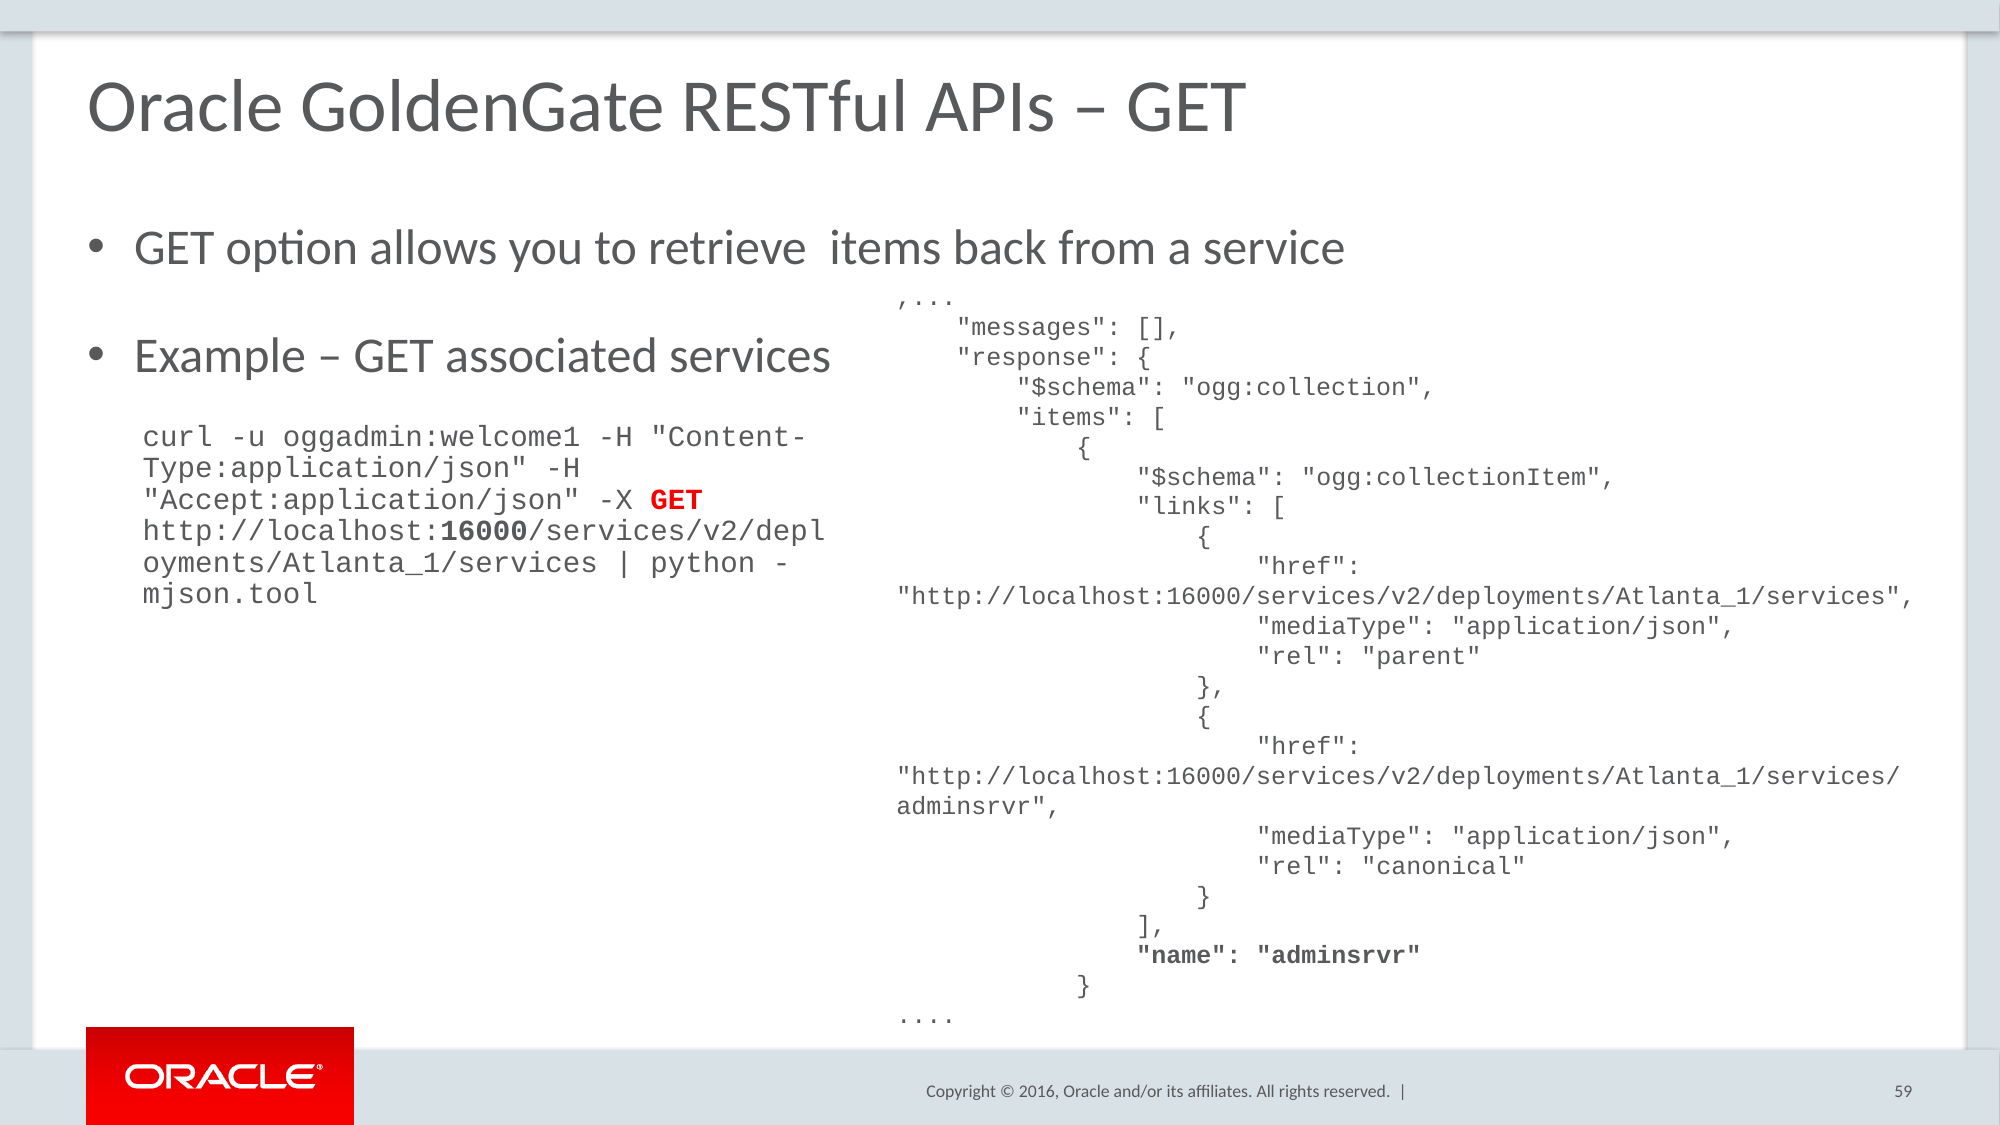

# Oracle GoldenGate RESTful APIs – GET
GET option allows you to retrieve  items back from a service

Example – GET associated services

,...
    "messages": [],
    "response": {
        "$schema": "ogg:collection",
        "items": [
            {
                "$schema": "ogg:collectionItem",
                "links": [
                    {
                        "href": "http://localhost:16000/services/v2/deployments/Atlanta_1/services",
                        "mediaType": "application/json",
                        "rel": "parent"
                    },
                    {
                        "href": "http://localhost:16000/services/v2/deployments/Atlanta_1/services/adminsrvr",
                        "mediaType": "application/json",
                        "rel": "canonical"
                    }
                ],
                "name": "adminsrvr"
            }
....
curl -u oggadmin:welcome1 -H "Content-Type:application/json" -H "Accept:application/json" -X GET http://localhost:16000/services/v2/deployments/Atlanta_1/services | python -mjson.tool
59